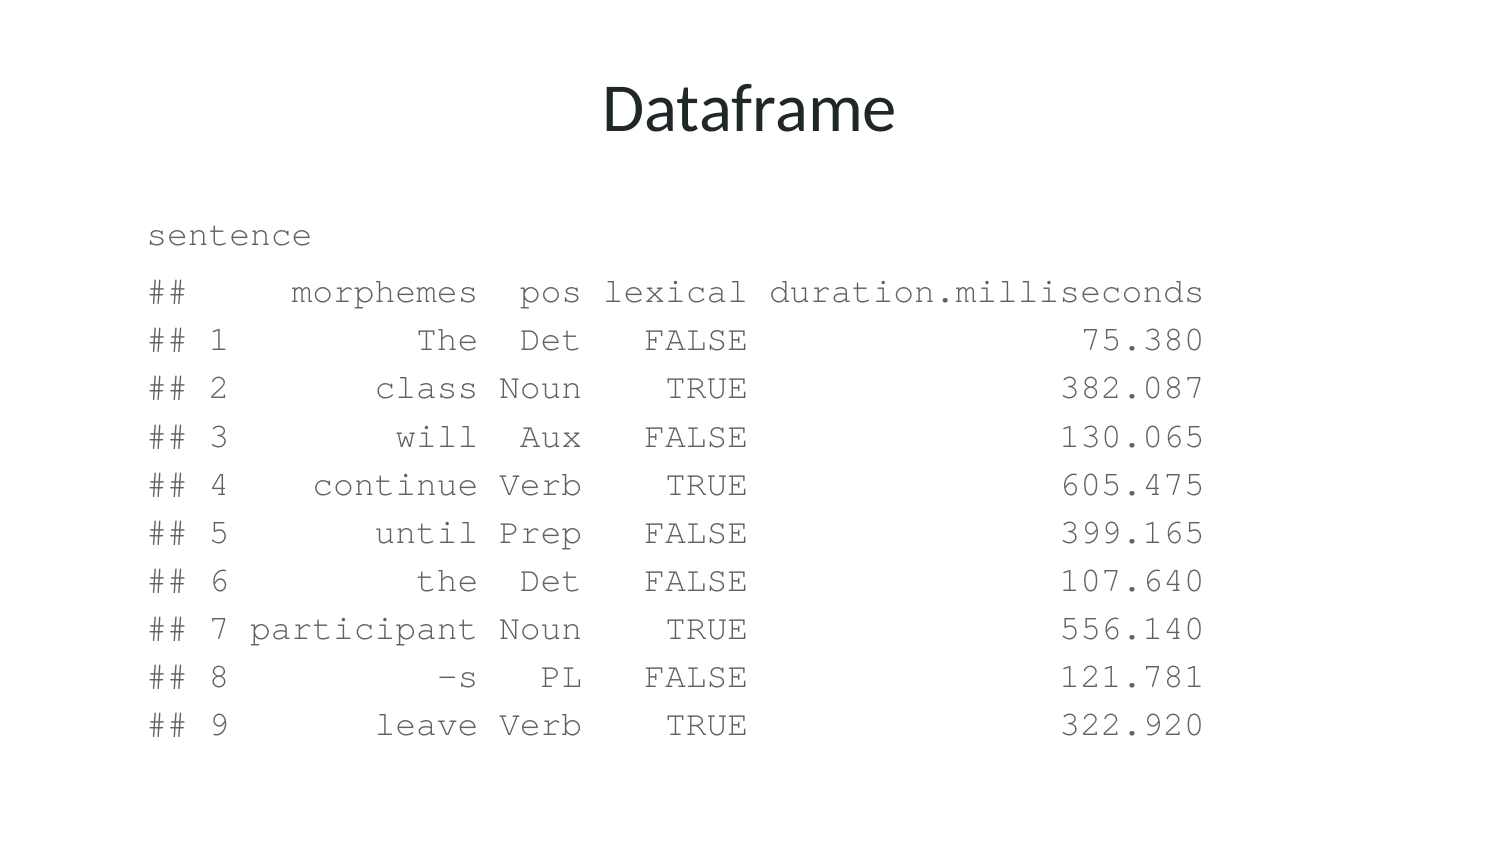

# Dataframe
sentence
##     morphemes  pos lexical duration.milliseconds ## 1         The  Det   FALSE                75.380 ## 2       class Noun    TRUE               382.087 ## 3        will  Aux   FALSE               130.065 ## 4    continue Verb    TRUE               605.475 ## 5       until Prep   FALSE               399.165 ## 6         the  Det   FALSE               107.640 ## 7 participant Noun    TRUE               556.140 ## 8          -s   PL   FALSE               121.781 ## 9       leave Verb    TRUE               322.920